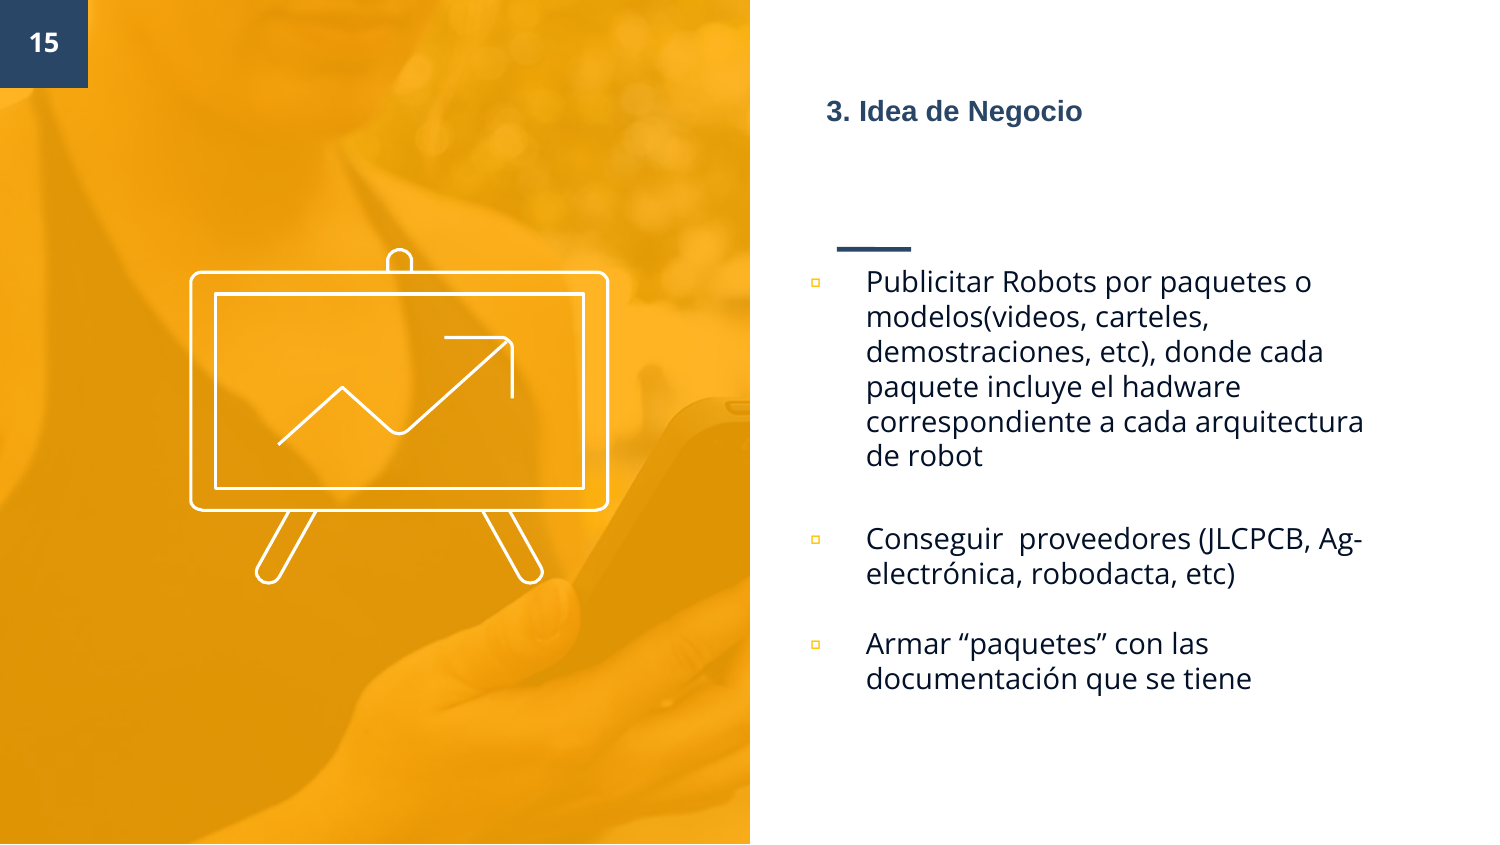

15
3. Idea de Negocio
Publicitar Robots por paquetes o modelos(videos, carteles, demostraciones, etc), donde cada paquete incluye el hadware correspondiente a cada arquitectura de robot

Conseguir  proveedores (JLCPCB, Ag-electrónica, robodacta, etc)

Armar “paquetes” con las documentación que se tiene